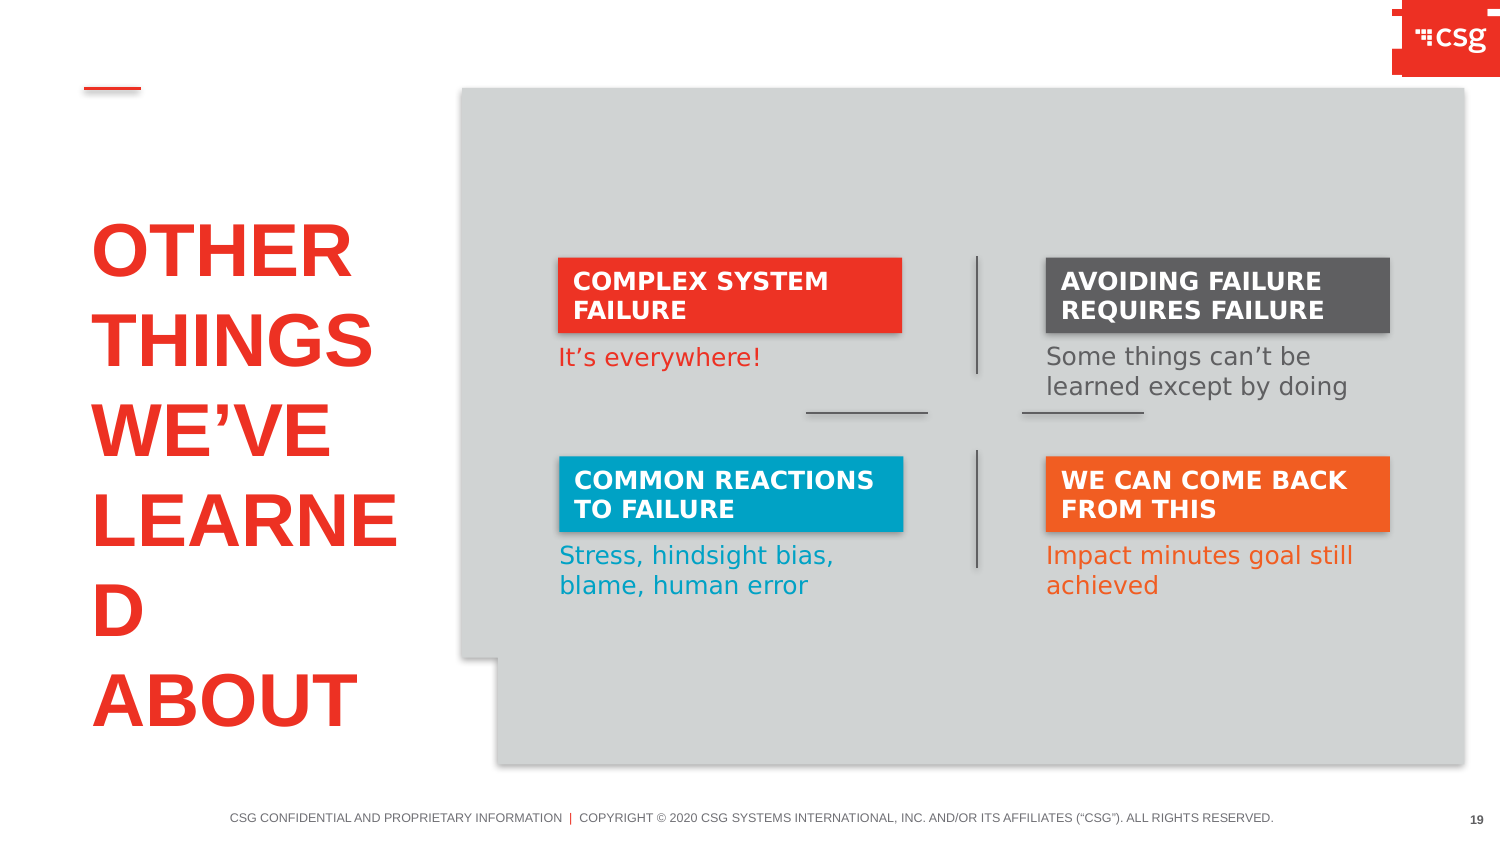

Other things we’ve learned about
COMPLEX SYSTEM FAILURE
AVOIDING FAILURE REQUIRES FAILURE
Some things can’t be learned except by doing
It’s everywhere!
COMMON REACTIONS TO FAILURE
WE CAN COME BACK FROM THIS
Impact minutes goal still achieved
Stress, hindsight bias, blame, human error
19